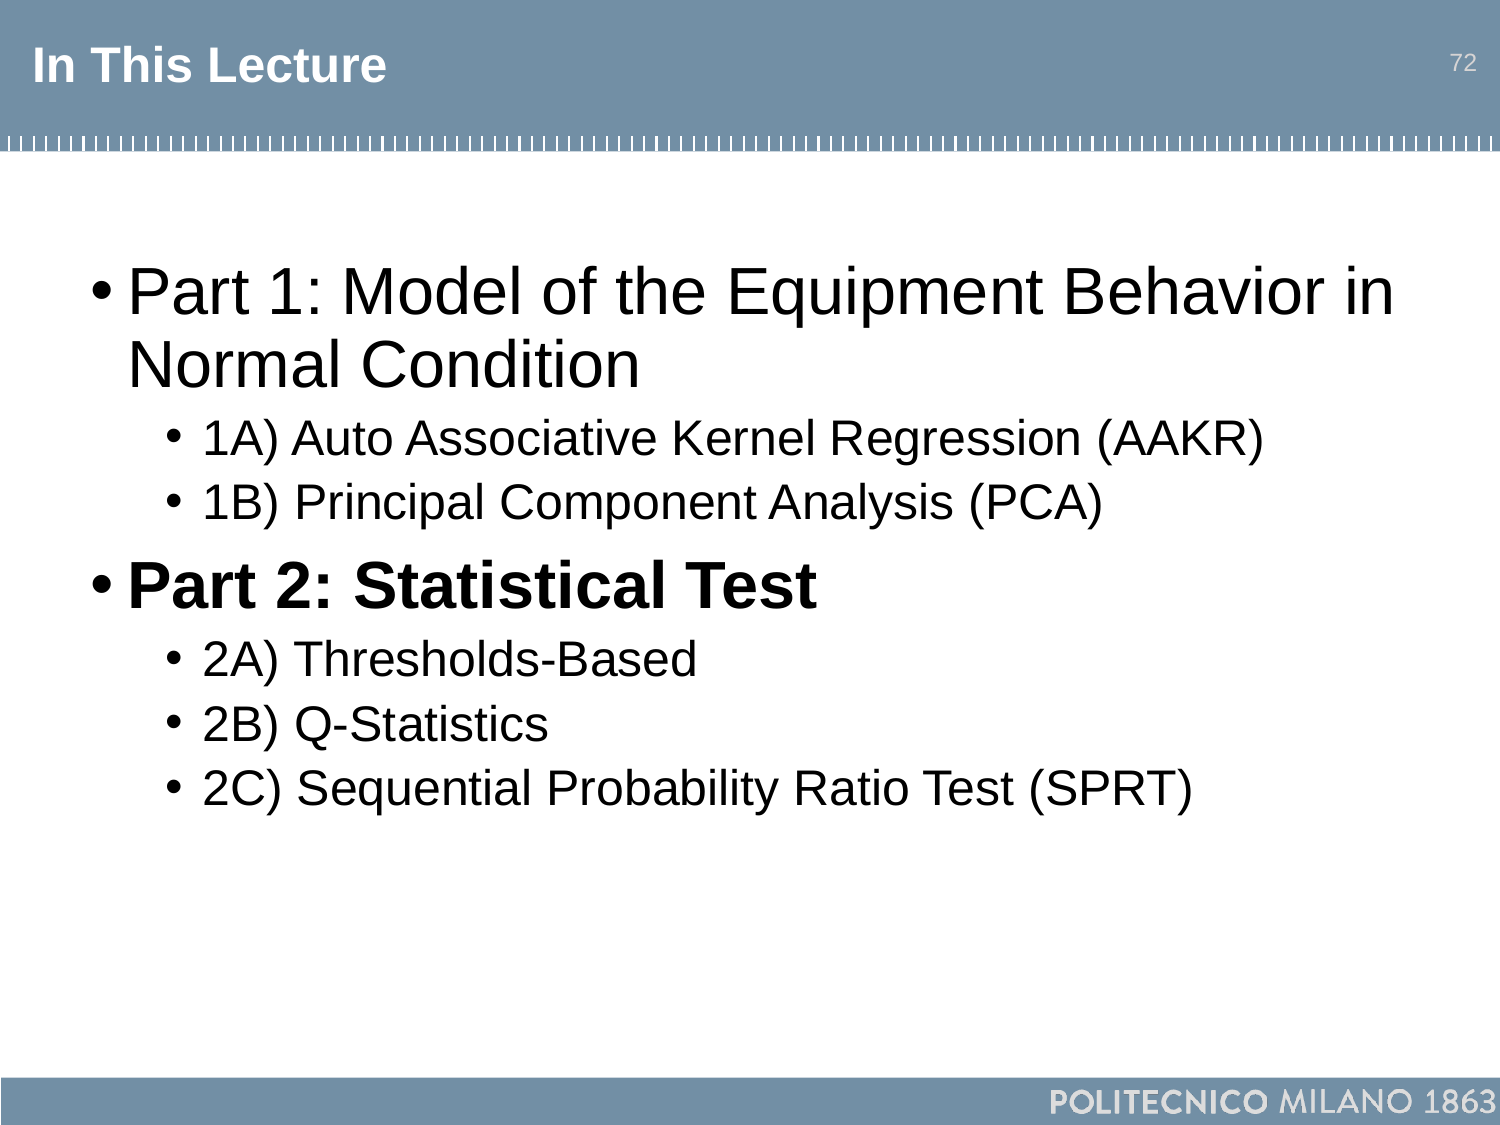

# In This Lecture
72
Part 1: Model of the Equipment Behavior in Normal Condition
1A) Auto Associative Kernel Regression (AAKR)
1B) Principal Component Analysis (PCA)
Part 2: Statistical Test
2A) Thresholds-Based
2B) Q-Statistics
2C) Sequential Probability Ratio Test (SPRT)